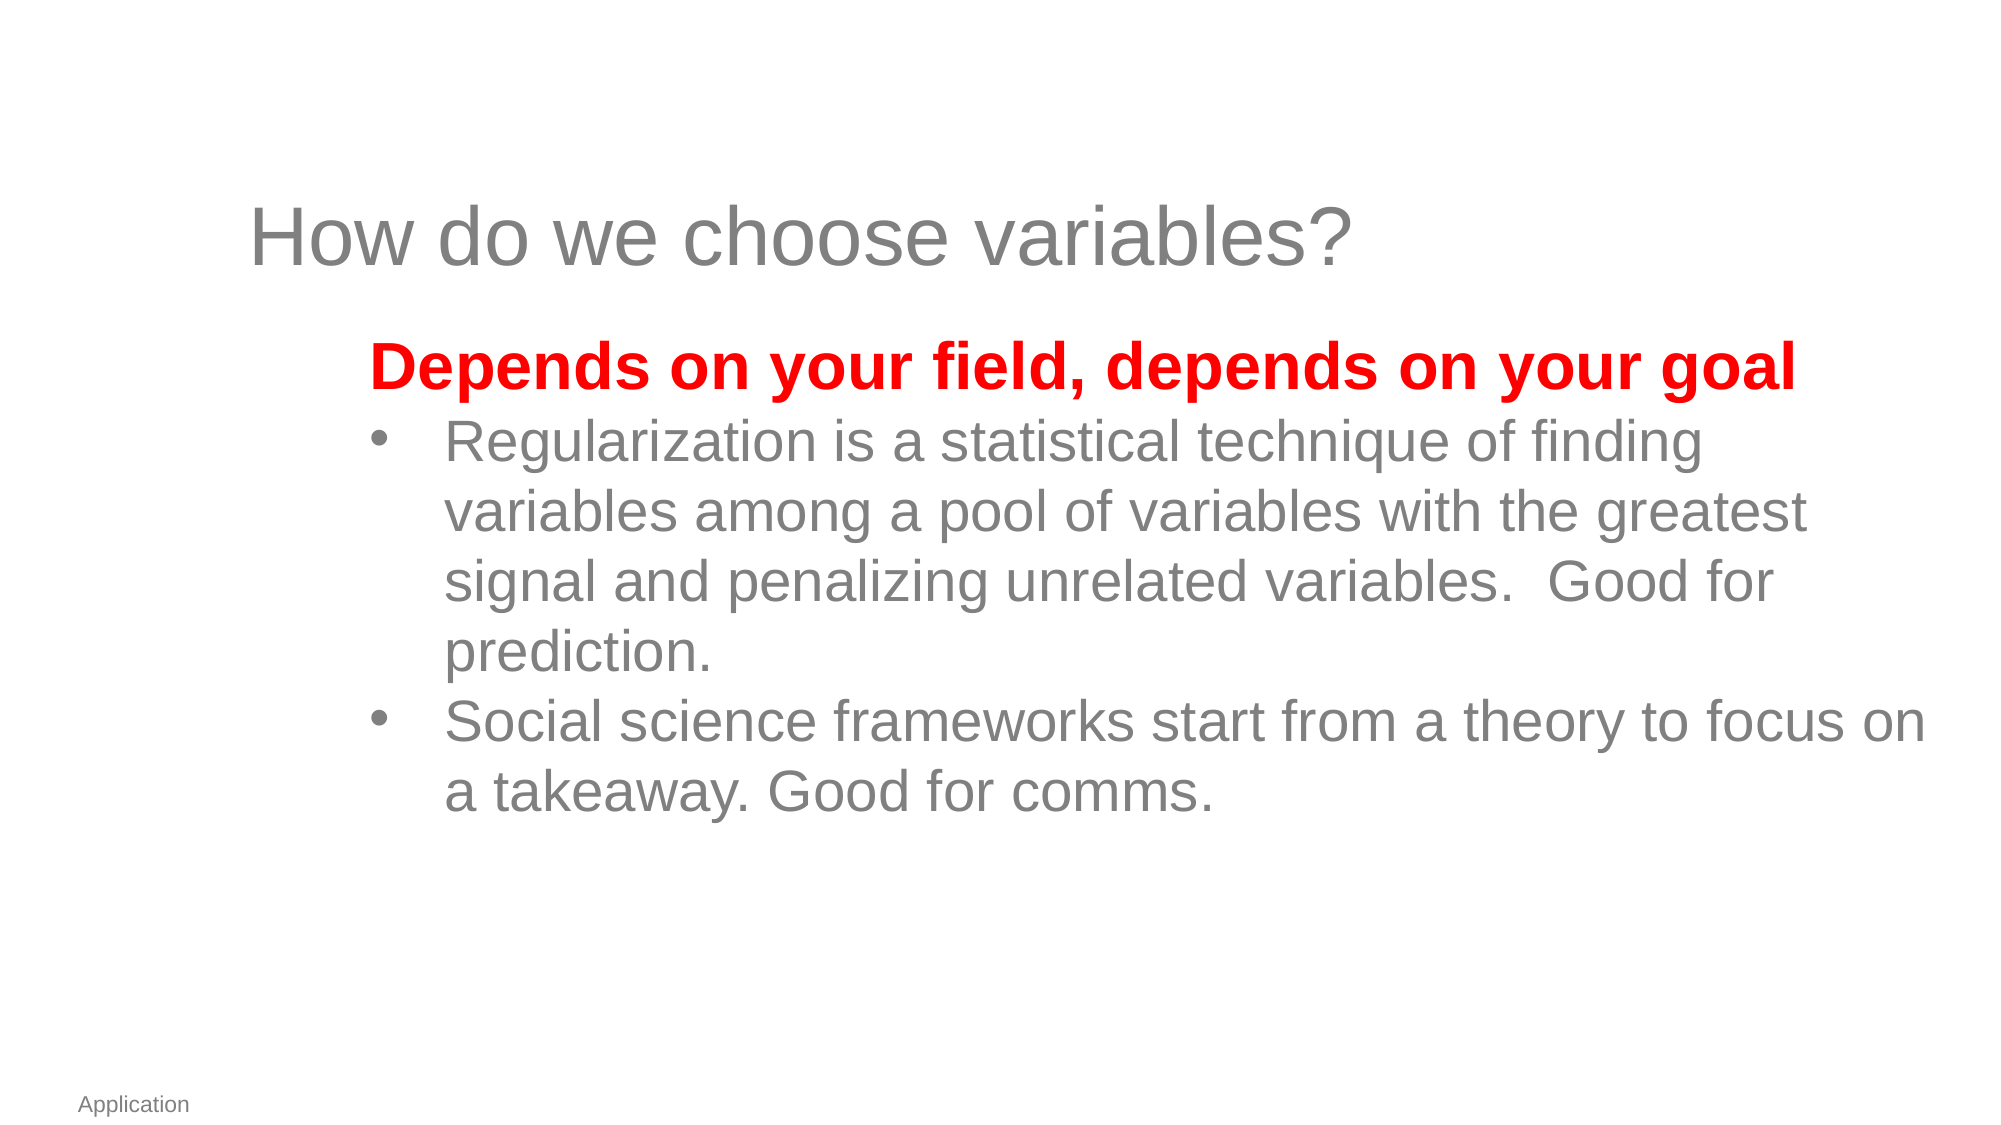

How do we choose variables?
Depends on your field, depends on your goal
Regularization is a statistical technique of finding variables among a pool of variables with the greatest signal and penalizing unrelated variables.  Good for prediction.
Social science frameworks start from a theory to focus on a takeaway. Good for comms.

Application